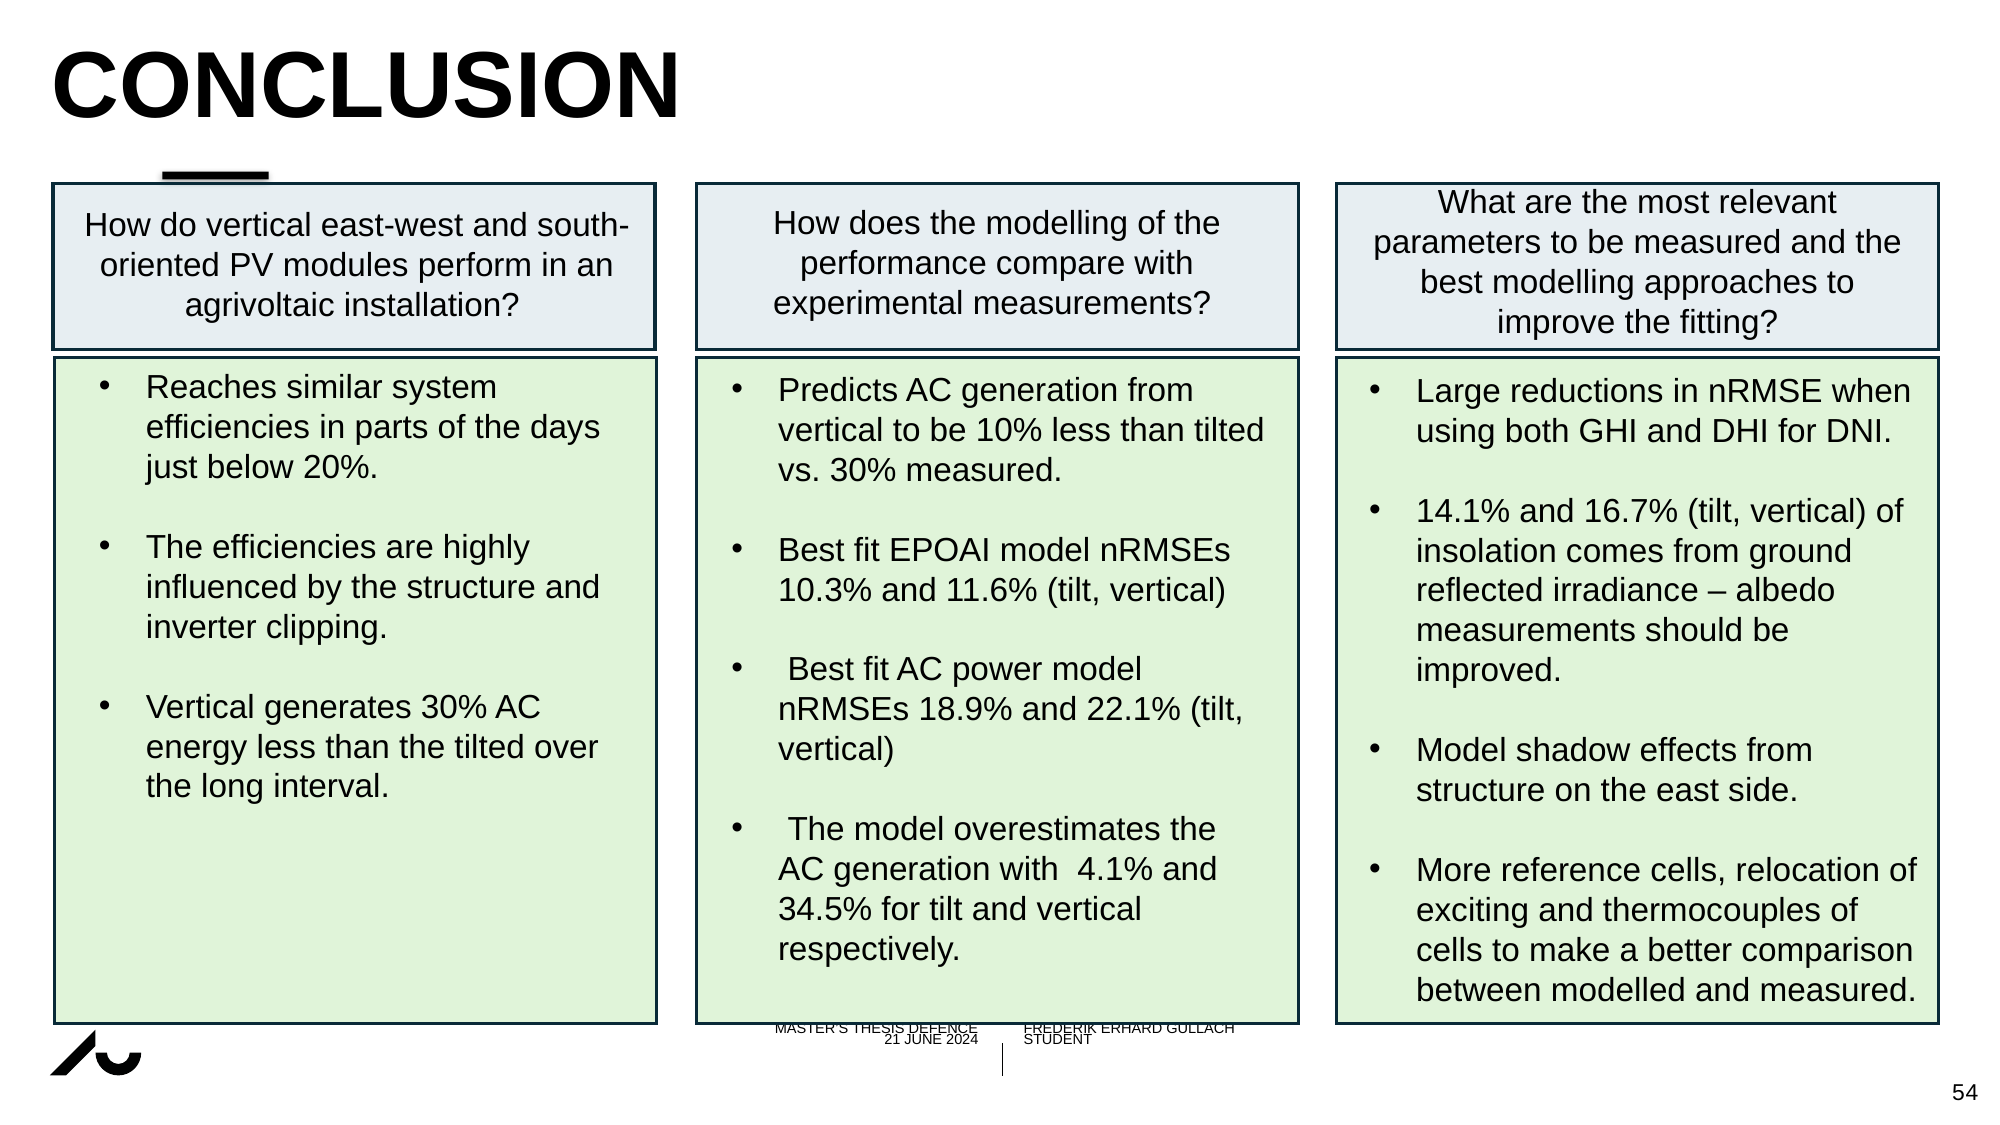

# conclusion
What are the most relevant parameters to be measured and the best modelling approaches to improve the fitting?

How does the modelling of the performance compare with experimental measurements?
How do vertical east-west and south-oriented PV modules perform in an agrivoltaic installation?

Reaches similar system efficiencies in parts of the days just below 20%.
The efficiencies are highly influenced by the structure and inverter clipping.
Vertical generates 30% AC energy less than the tilted over the long interval.
Predicts AC generation from vertical to be 10% less than tilted vs. 30% measured.

Best fit EPOAI model nRMSEs 10.3% and 11.6% (tilt, vertical)

 Best fit AC power model nRMSEs 18.9% and 22.1% (tilt, vertical)

 The model overestimates the AC generation with  4.1% and 34.5% for tilt and vertical respectively.

Large reductions in nRMSE when using both GHI and DHI for DNI.

14.1% and 16.7% (tilt, vertical) of insolation comes from ground reflected irradiance – albedo measurements should be improved.

Model shadow effects from structure on the east side.

More reference cells, relocation of exciting and thermocouples of cells to make a better comparison between modelled and measured.

54